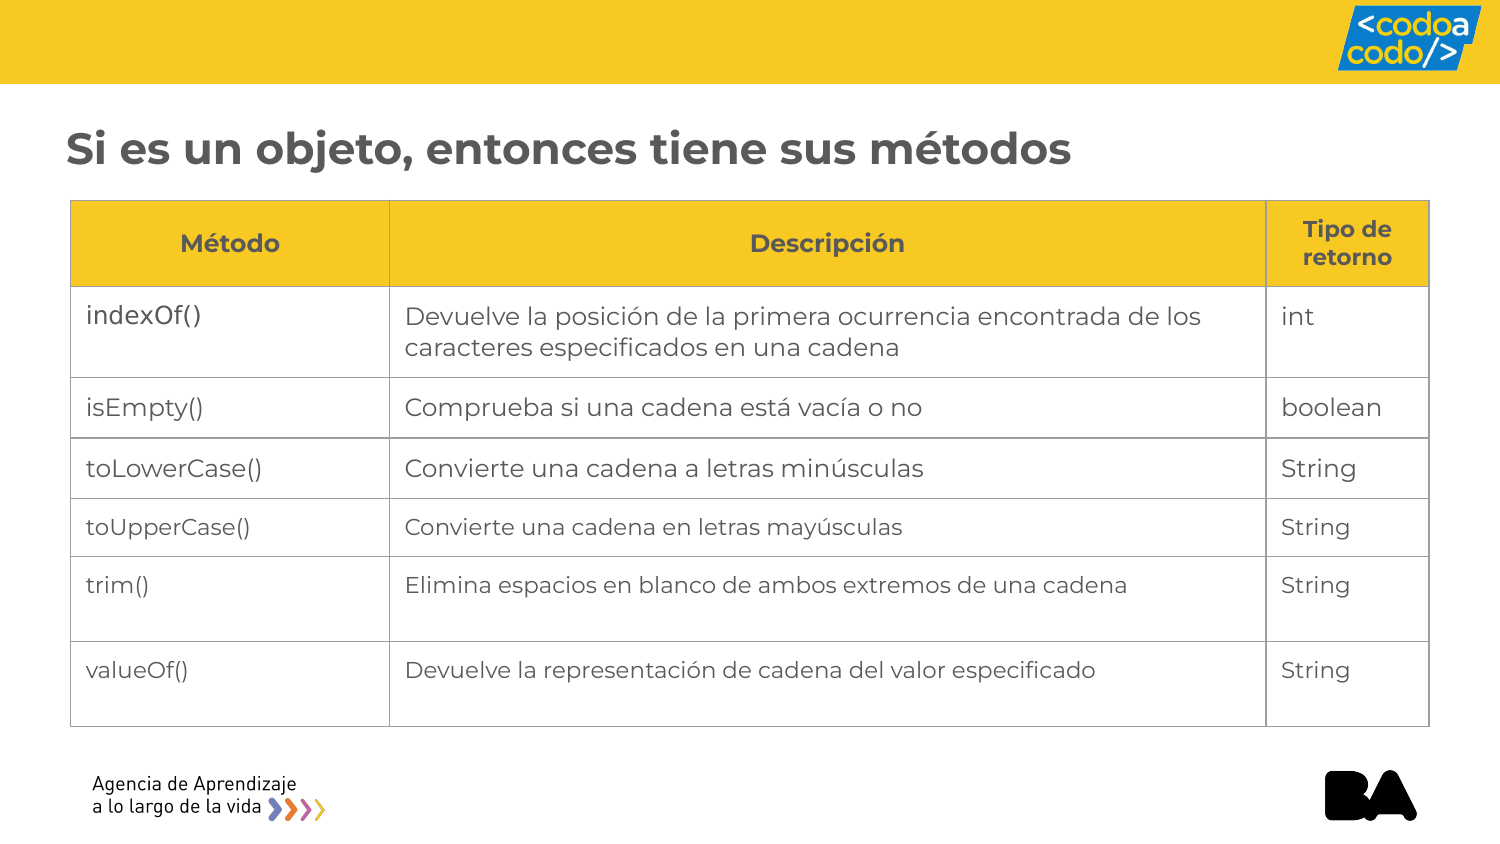

# Si es un objeto, entonces tiene sus métodos

| Método | Descripción | Tipo de retorno |
| --- | --- | --- |
| indexOf() | Devuelve la posición de la primera ocurrencia encontrada de los caracteres especificados en una cadena | int |
| isEmpty() | Comprueba si una cadena está vacía o no | boolean |
| toLowerCase() | Convierte una cadena a letras minúsculas | String |
| toUpperCase() | Convierte una cadena en letras mayúsculas | String |
| trim() | Elimina espacios en blanco de ambos extremos de una cadena | String |
| valueOf() | Devuelve la representación de cadena del valor especificado | String |